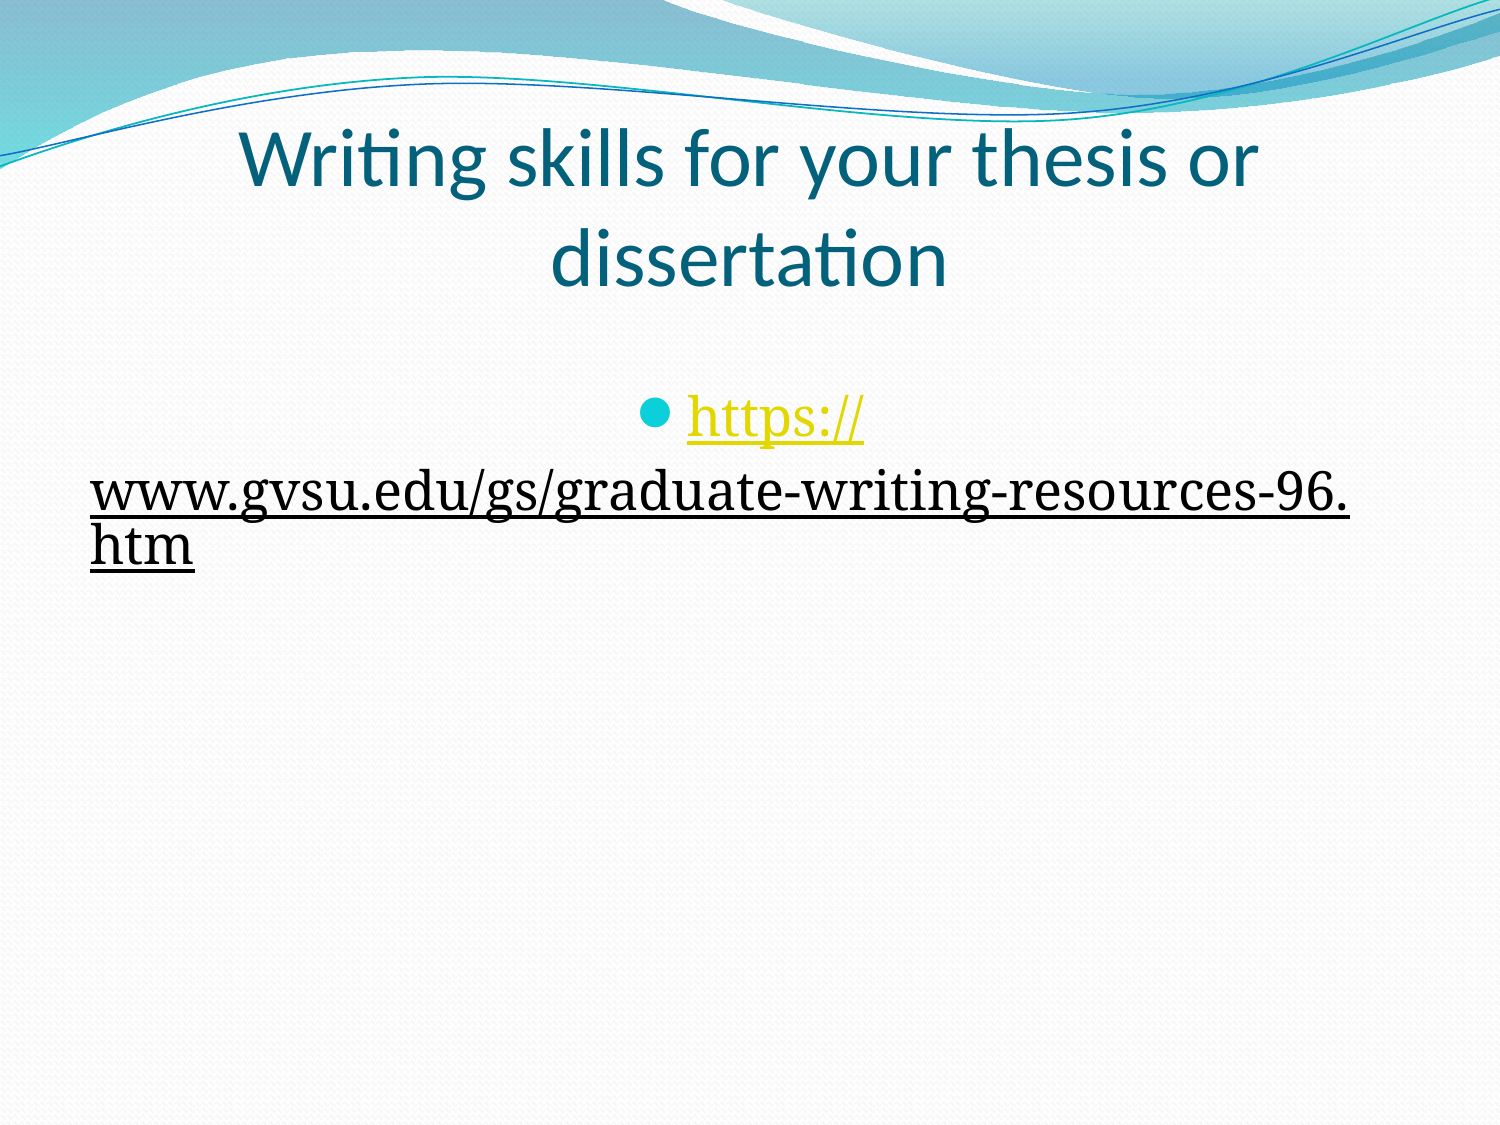

# Writing skills for your thesis or dissertation
https://www.gvsu.edu/gs/graduate-writing-resources-96.htm